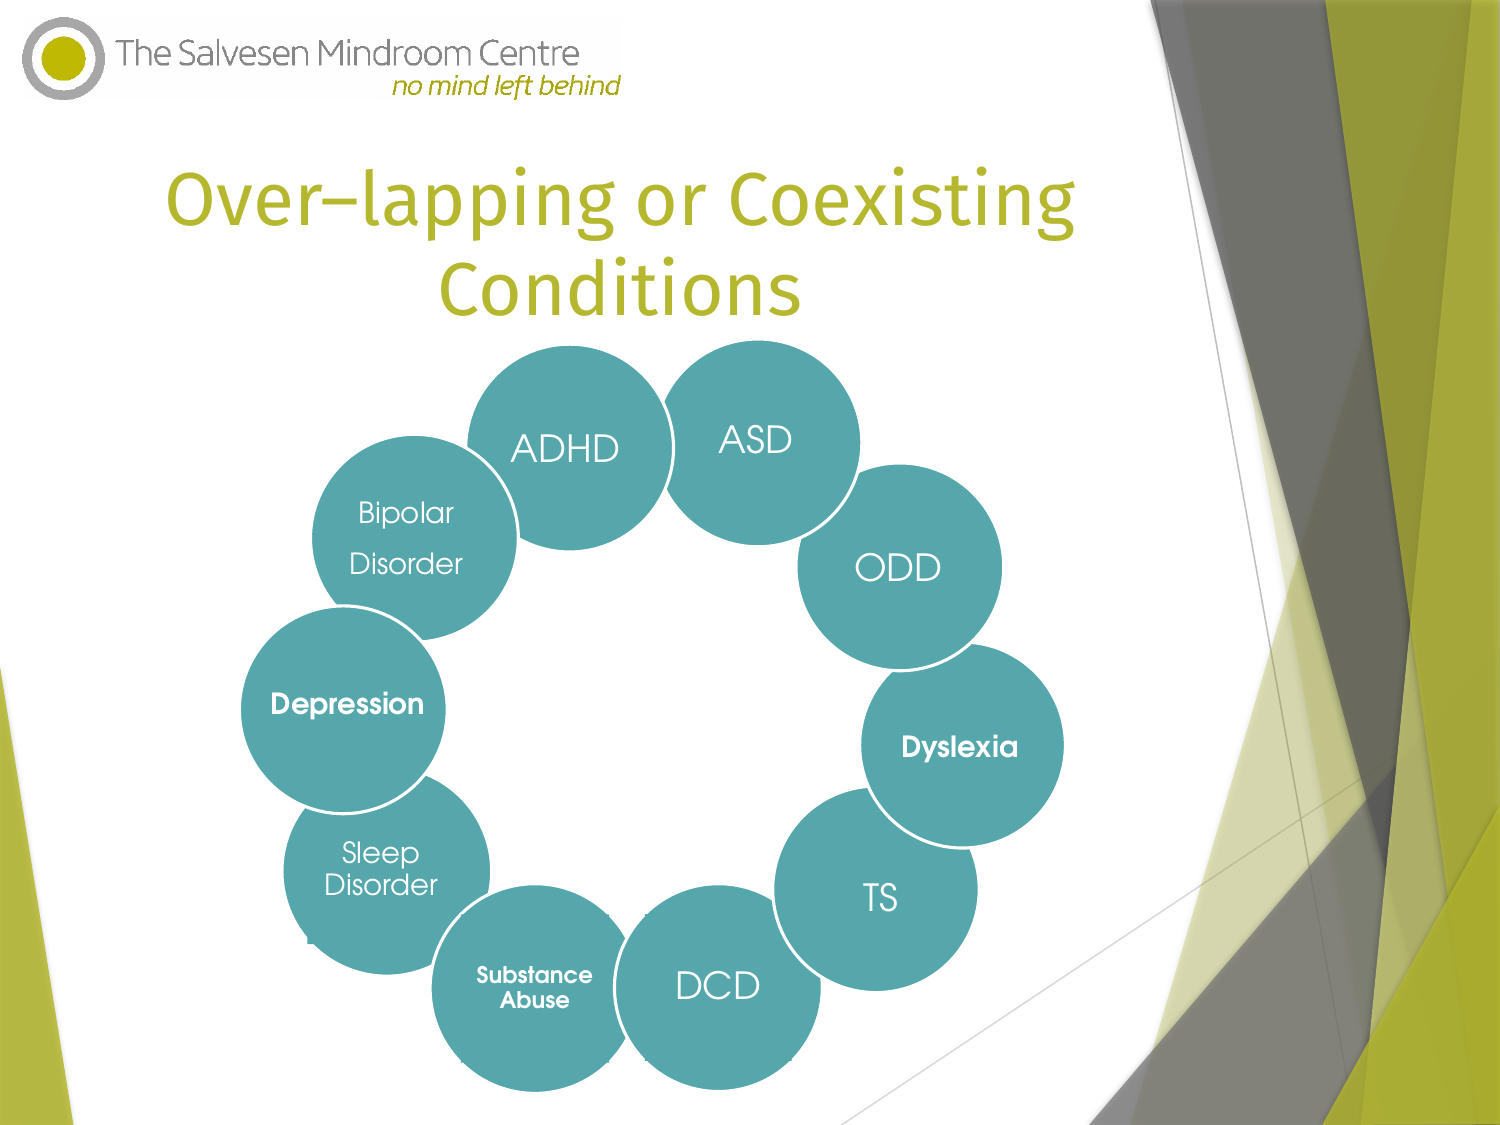

# Over–lapping or Coexisting Conditions

ASD
ADHD

Bipolar
Disorder
ODD

Depression

Dyslexia

Sleep Disorder

TS

Substance Abuse

DCD